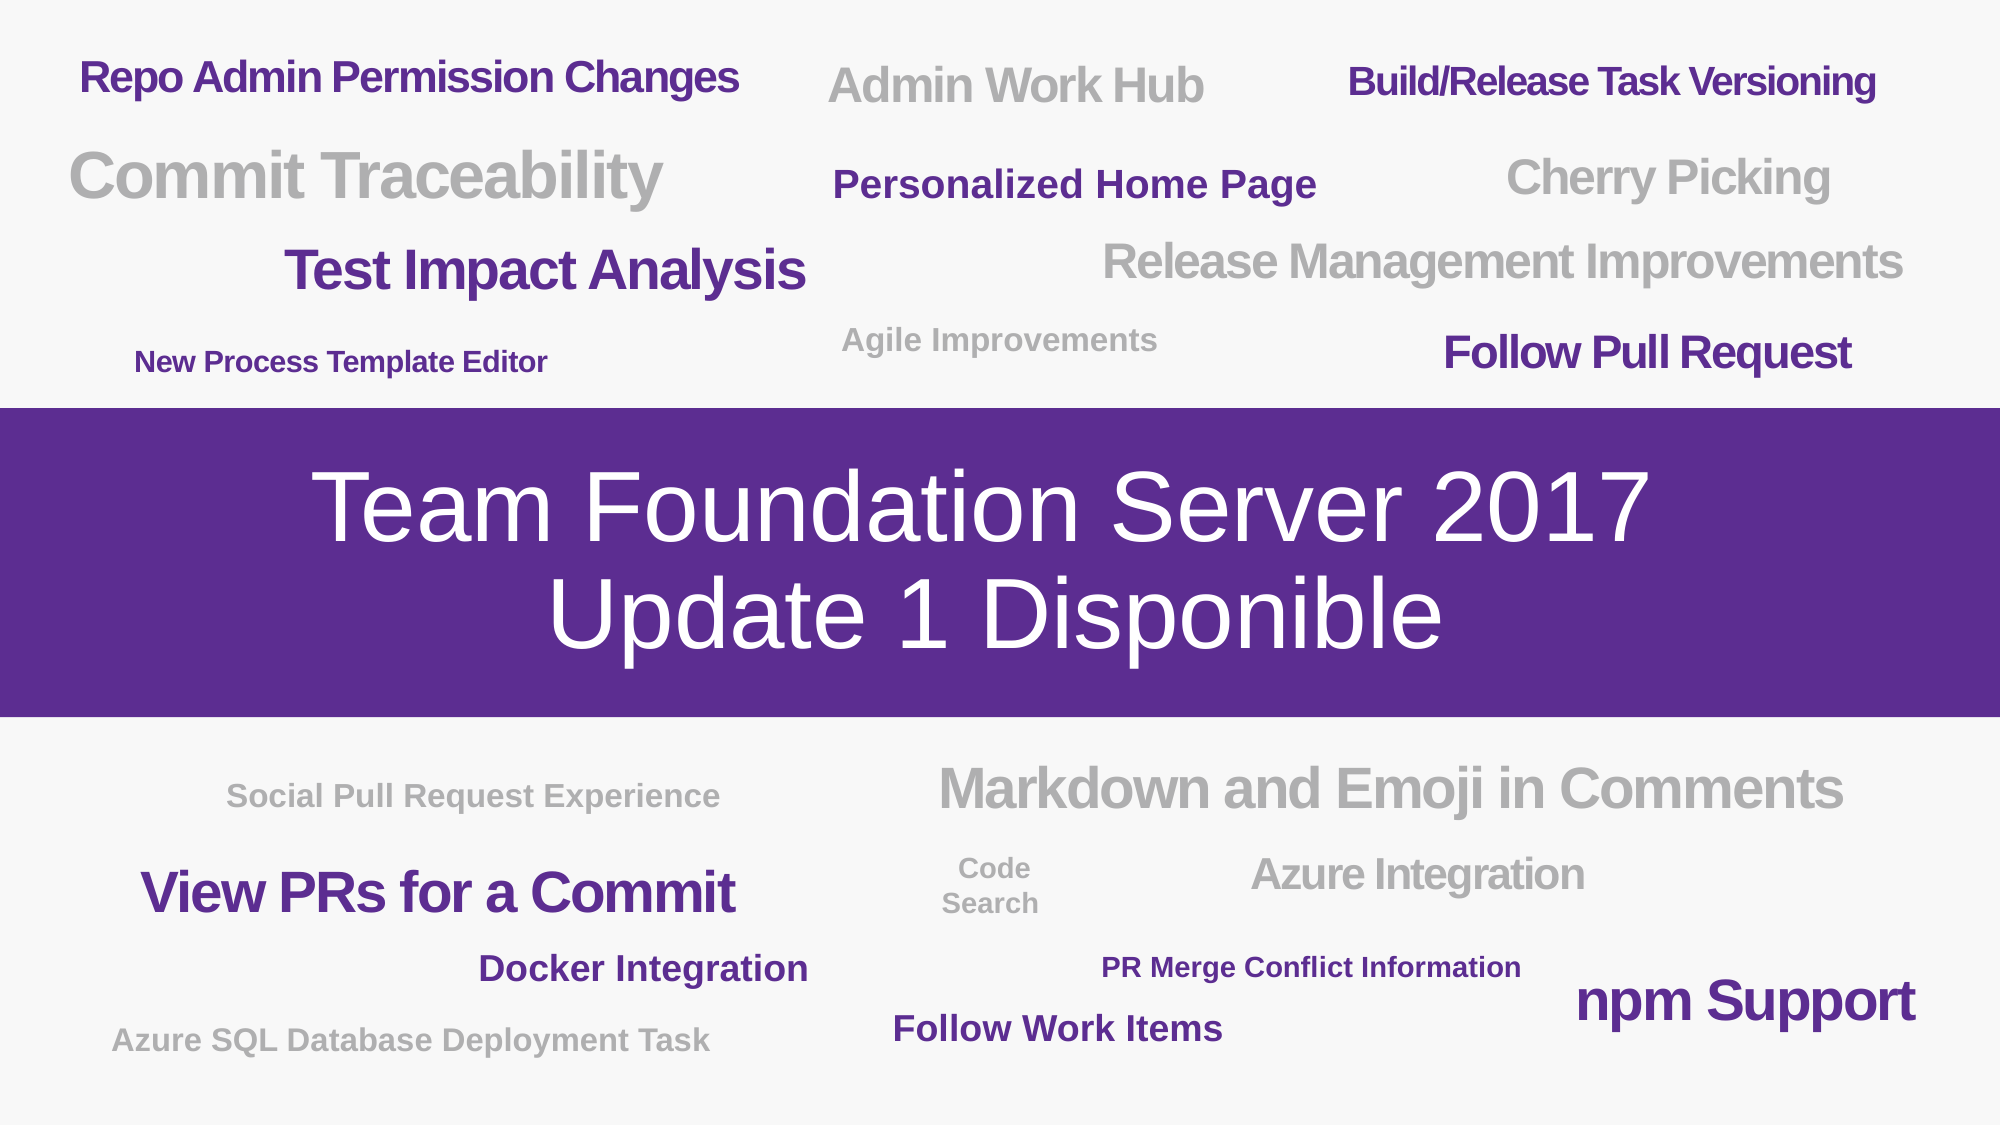

Repo Admin Permission Changes
Admin Work Hub
Build/Release Task Versioning
Commit Traceability
Personalized Home Page
Cherry Picking
Test Impact Analysis
Release Management Improvements
Agile Improvements
Follow Pull Request
New Process Template Editor
Team Foundation Server 2017
Update 1 Disponible
Markdown and Emoji in Comments
Social Pull Request Experience
Azure Integration
View PRs for a Commit
Code Search
PR Merge Conflict Information
Docker Integration
npm Support
Follow Work Items
Azure SQL Database Deployment Task